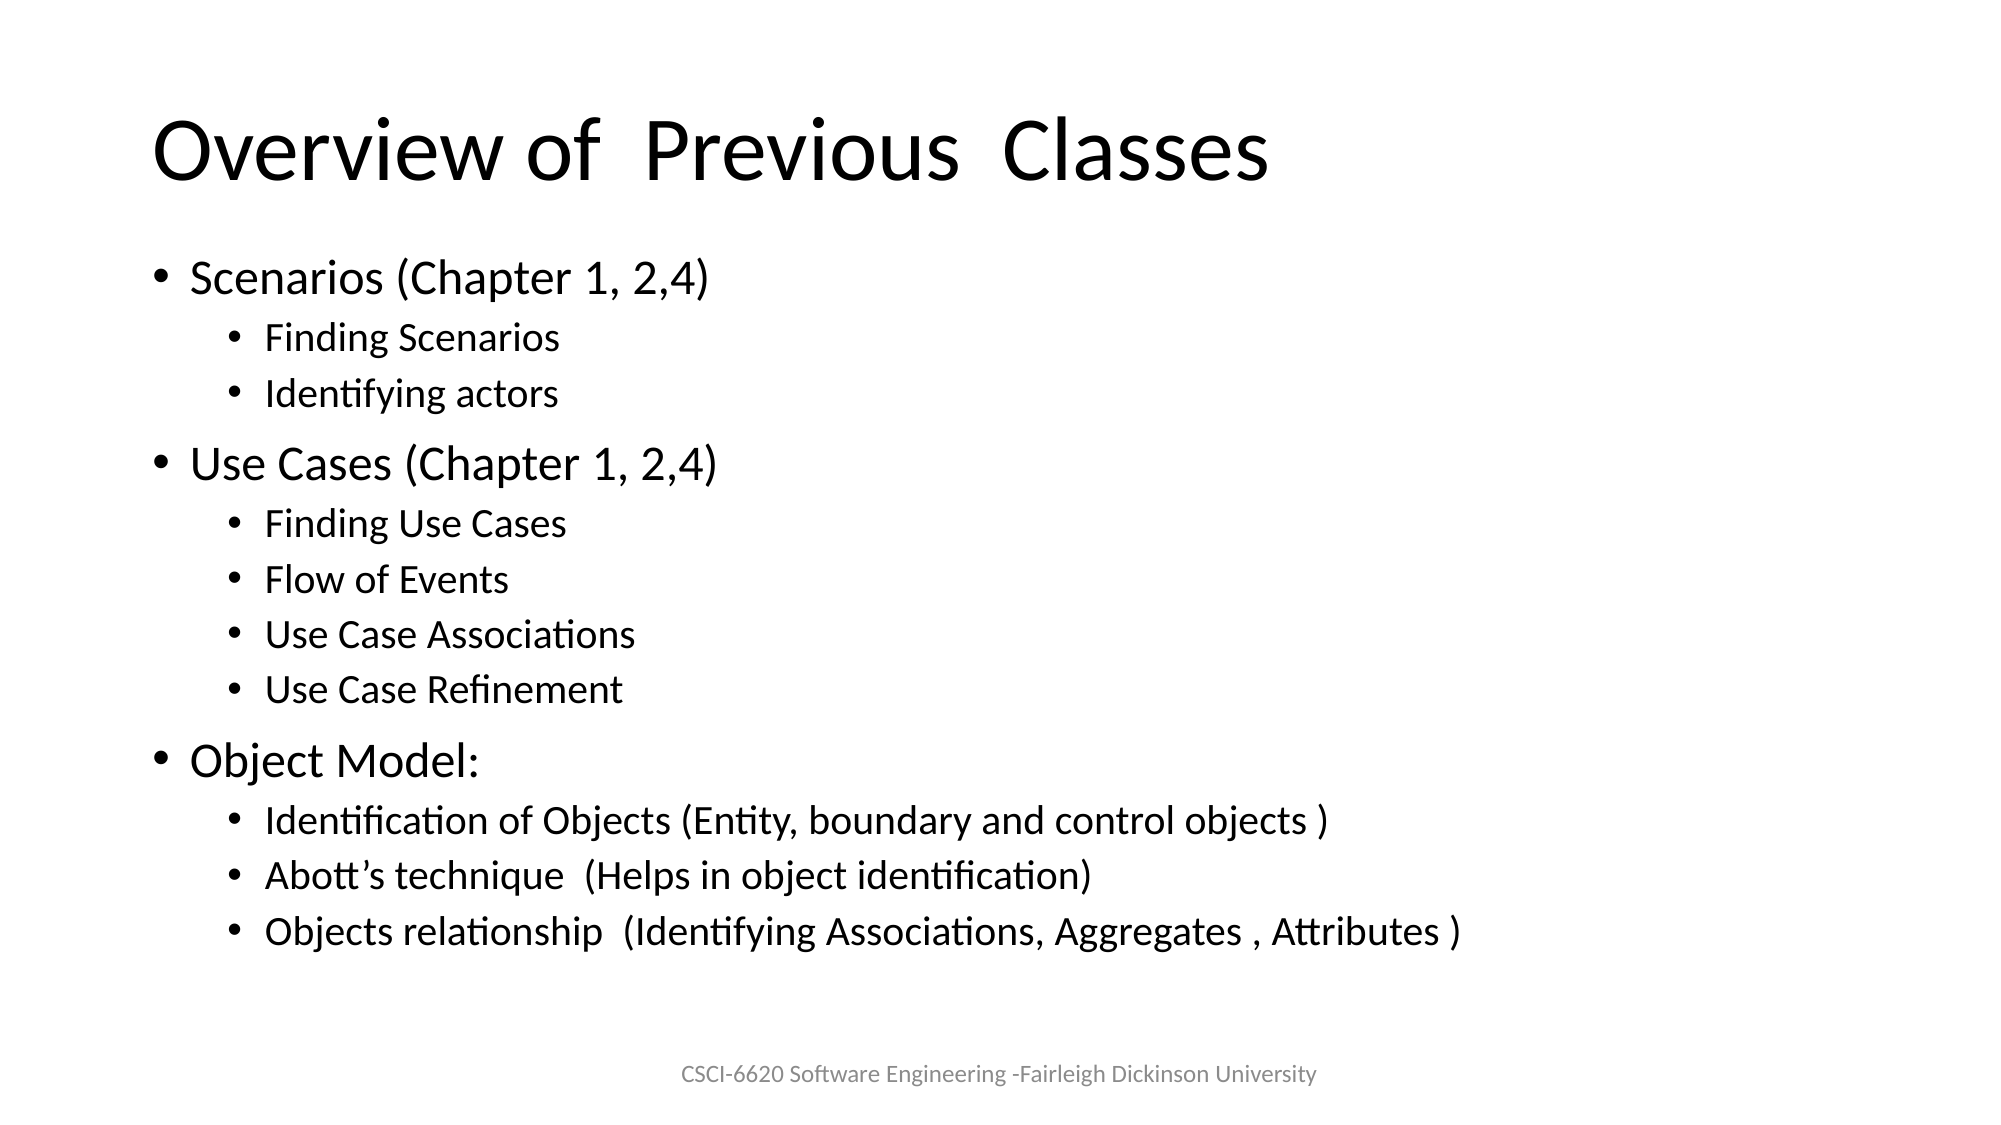

# Overview of  Previous  Classes
Scenarios (Chapter 1, 2,4)
Finding Scenarios
Identifying actors
Use Cases (Chapter 1, 2,4)
Finding Use Cases
Flow of Events
Use Case Associations
Use Case Refinement
Object Model:
Identification of Objects (Entity, boundary and control objects )
Abott’s technique  (Helps in object identification)
Objects relationship  (Identifying Associations, Aggregates , Attributes )

CSCI-6620 Software Engineering -Fairleigh Dickinson University